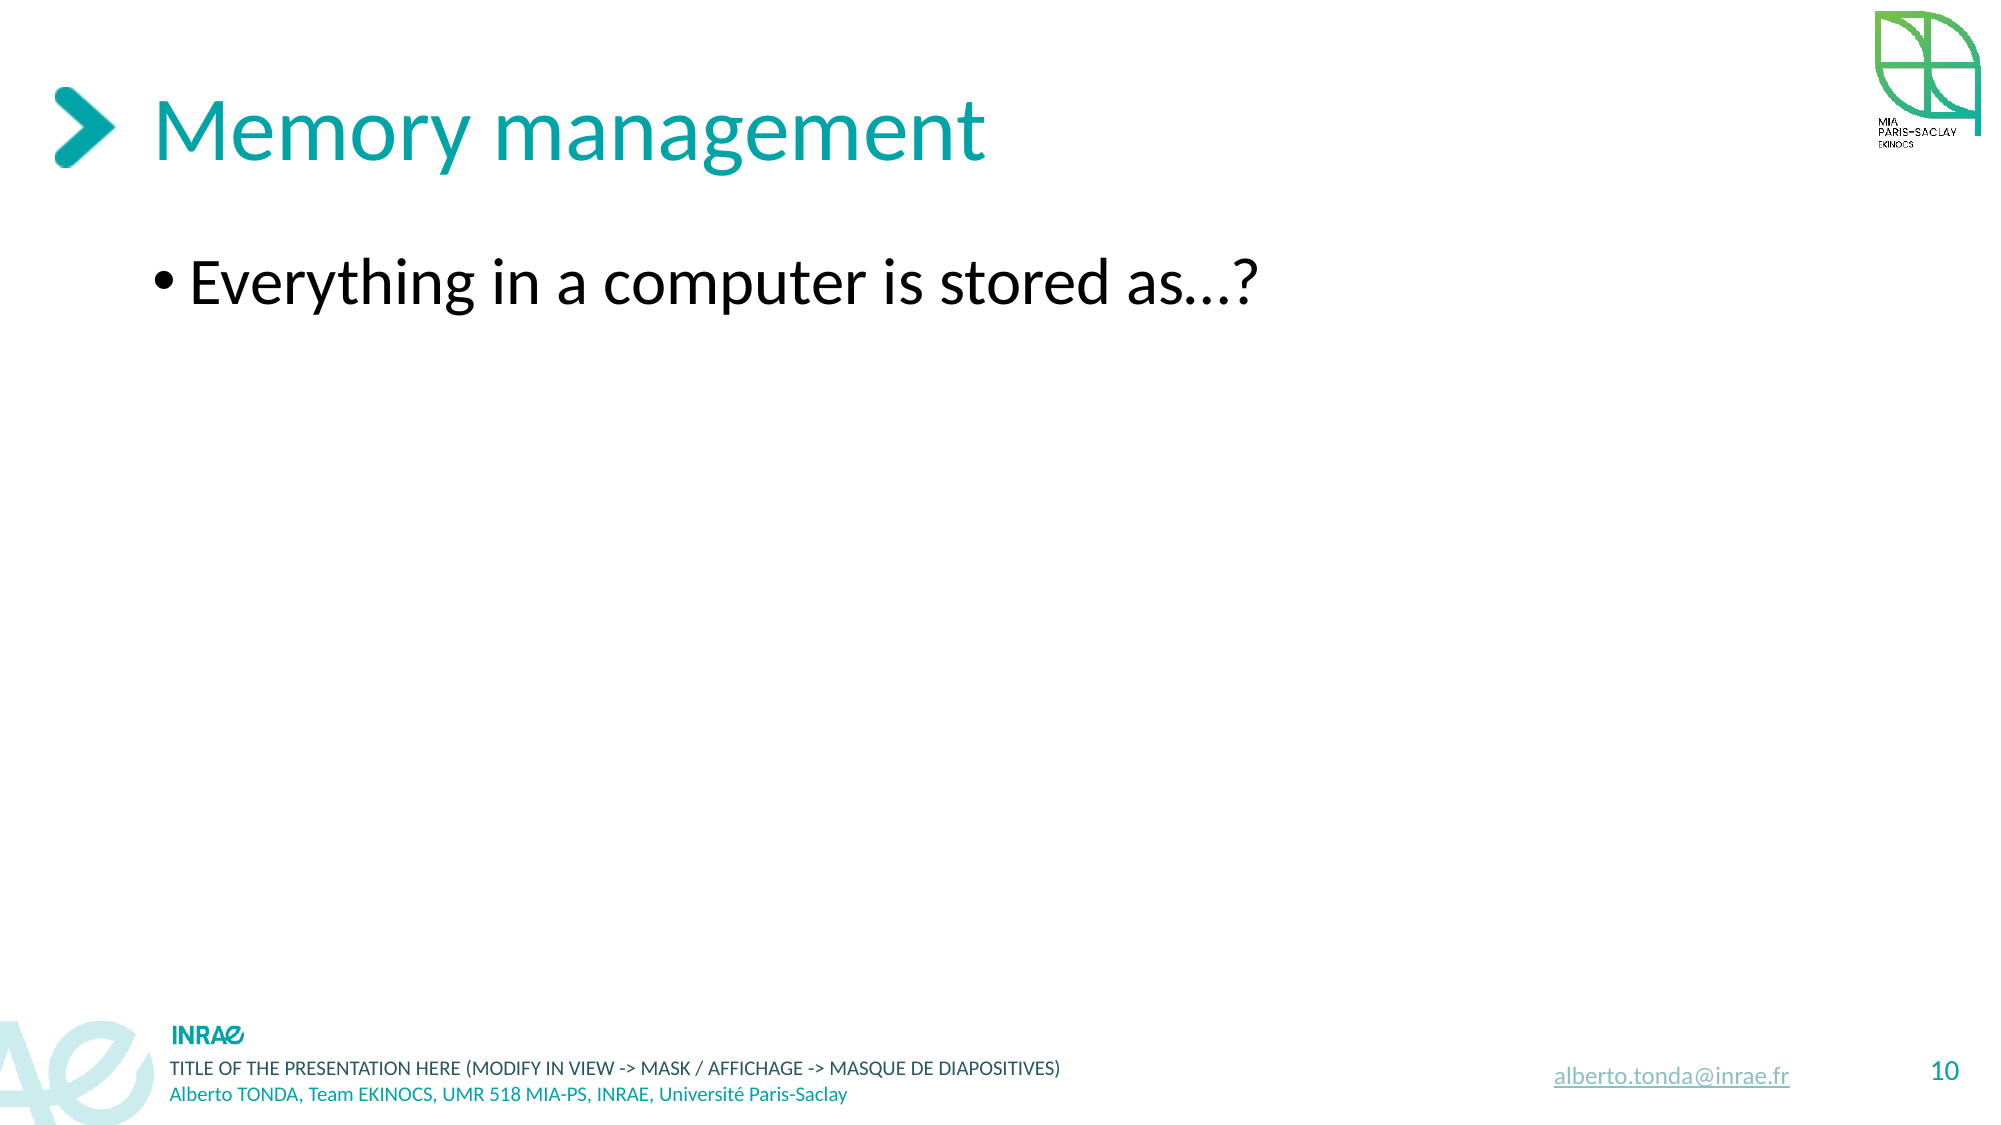

# Memory management
Everything in a computer is stored as…?
10
alberto.tonda@inrae.fr